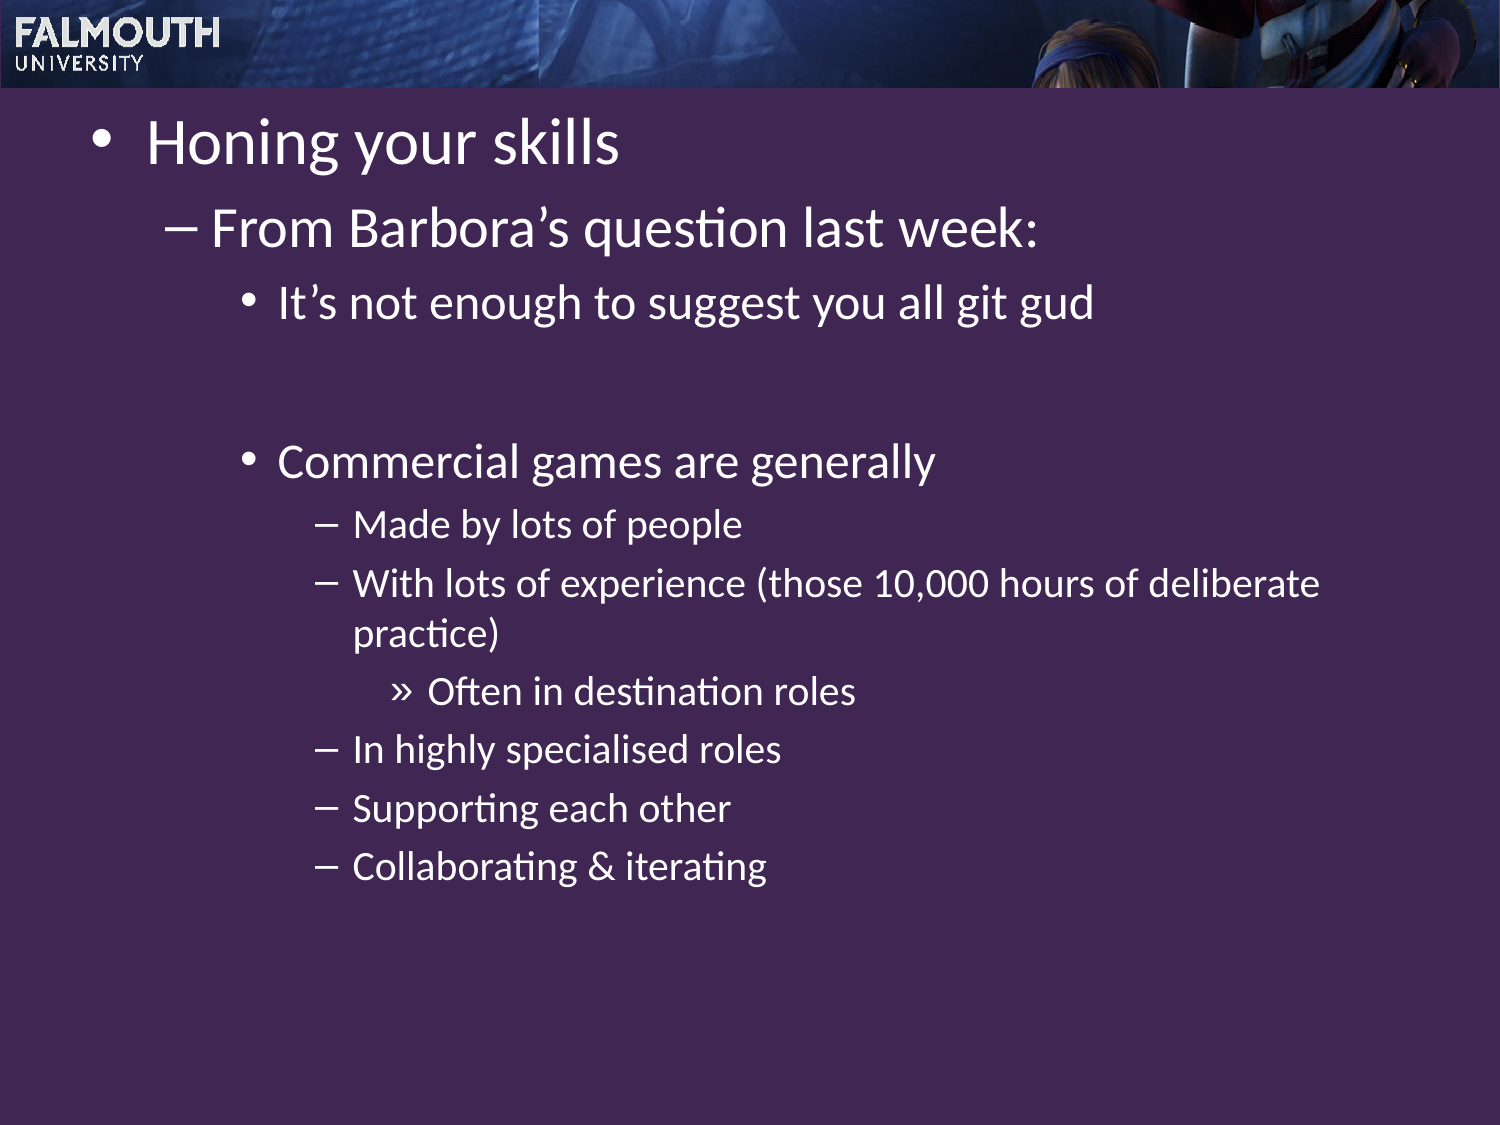

Honing your skills
From Barbora’s question last week:
It’s not enough to suggest you all git gud

Commercial games are generally
Made by lots of people
With lots of experience (those 10,000 hours of deliberate practice)
Often in destination roles
In highly specialised roles
Supporting each other
Collaborating & iterating